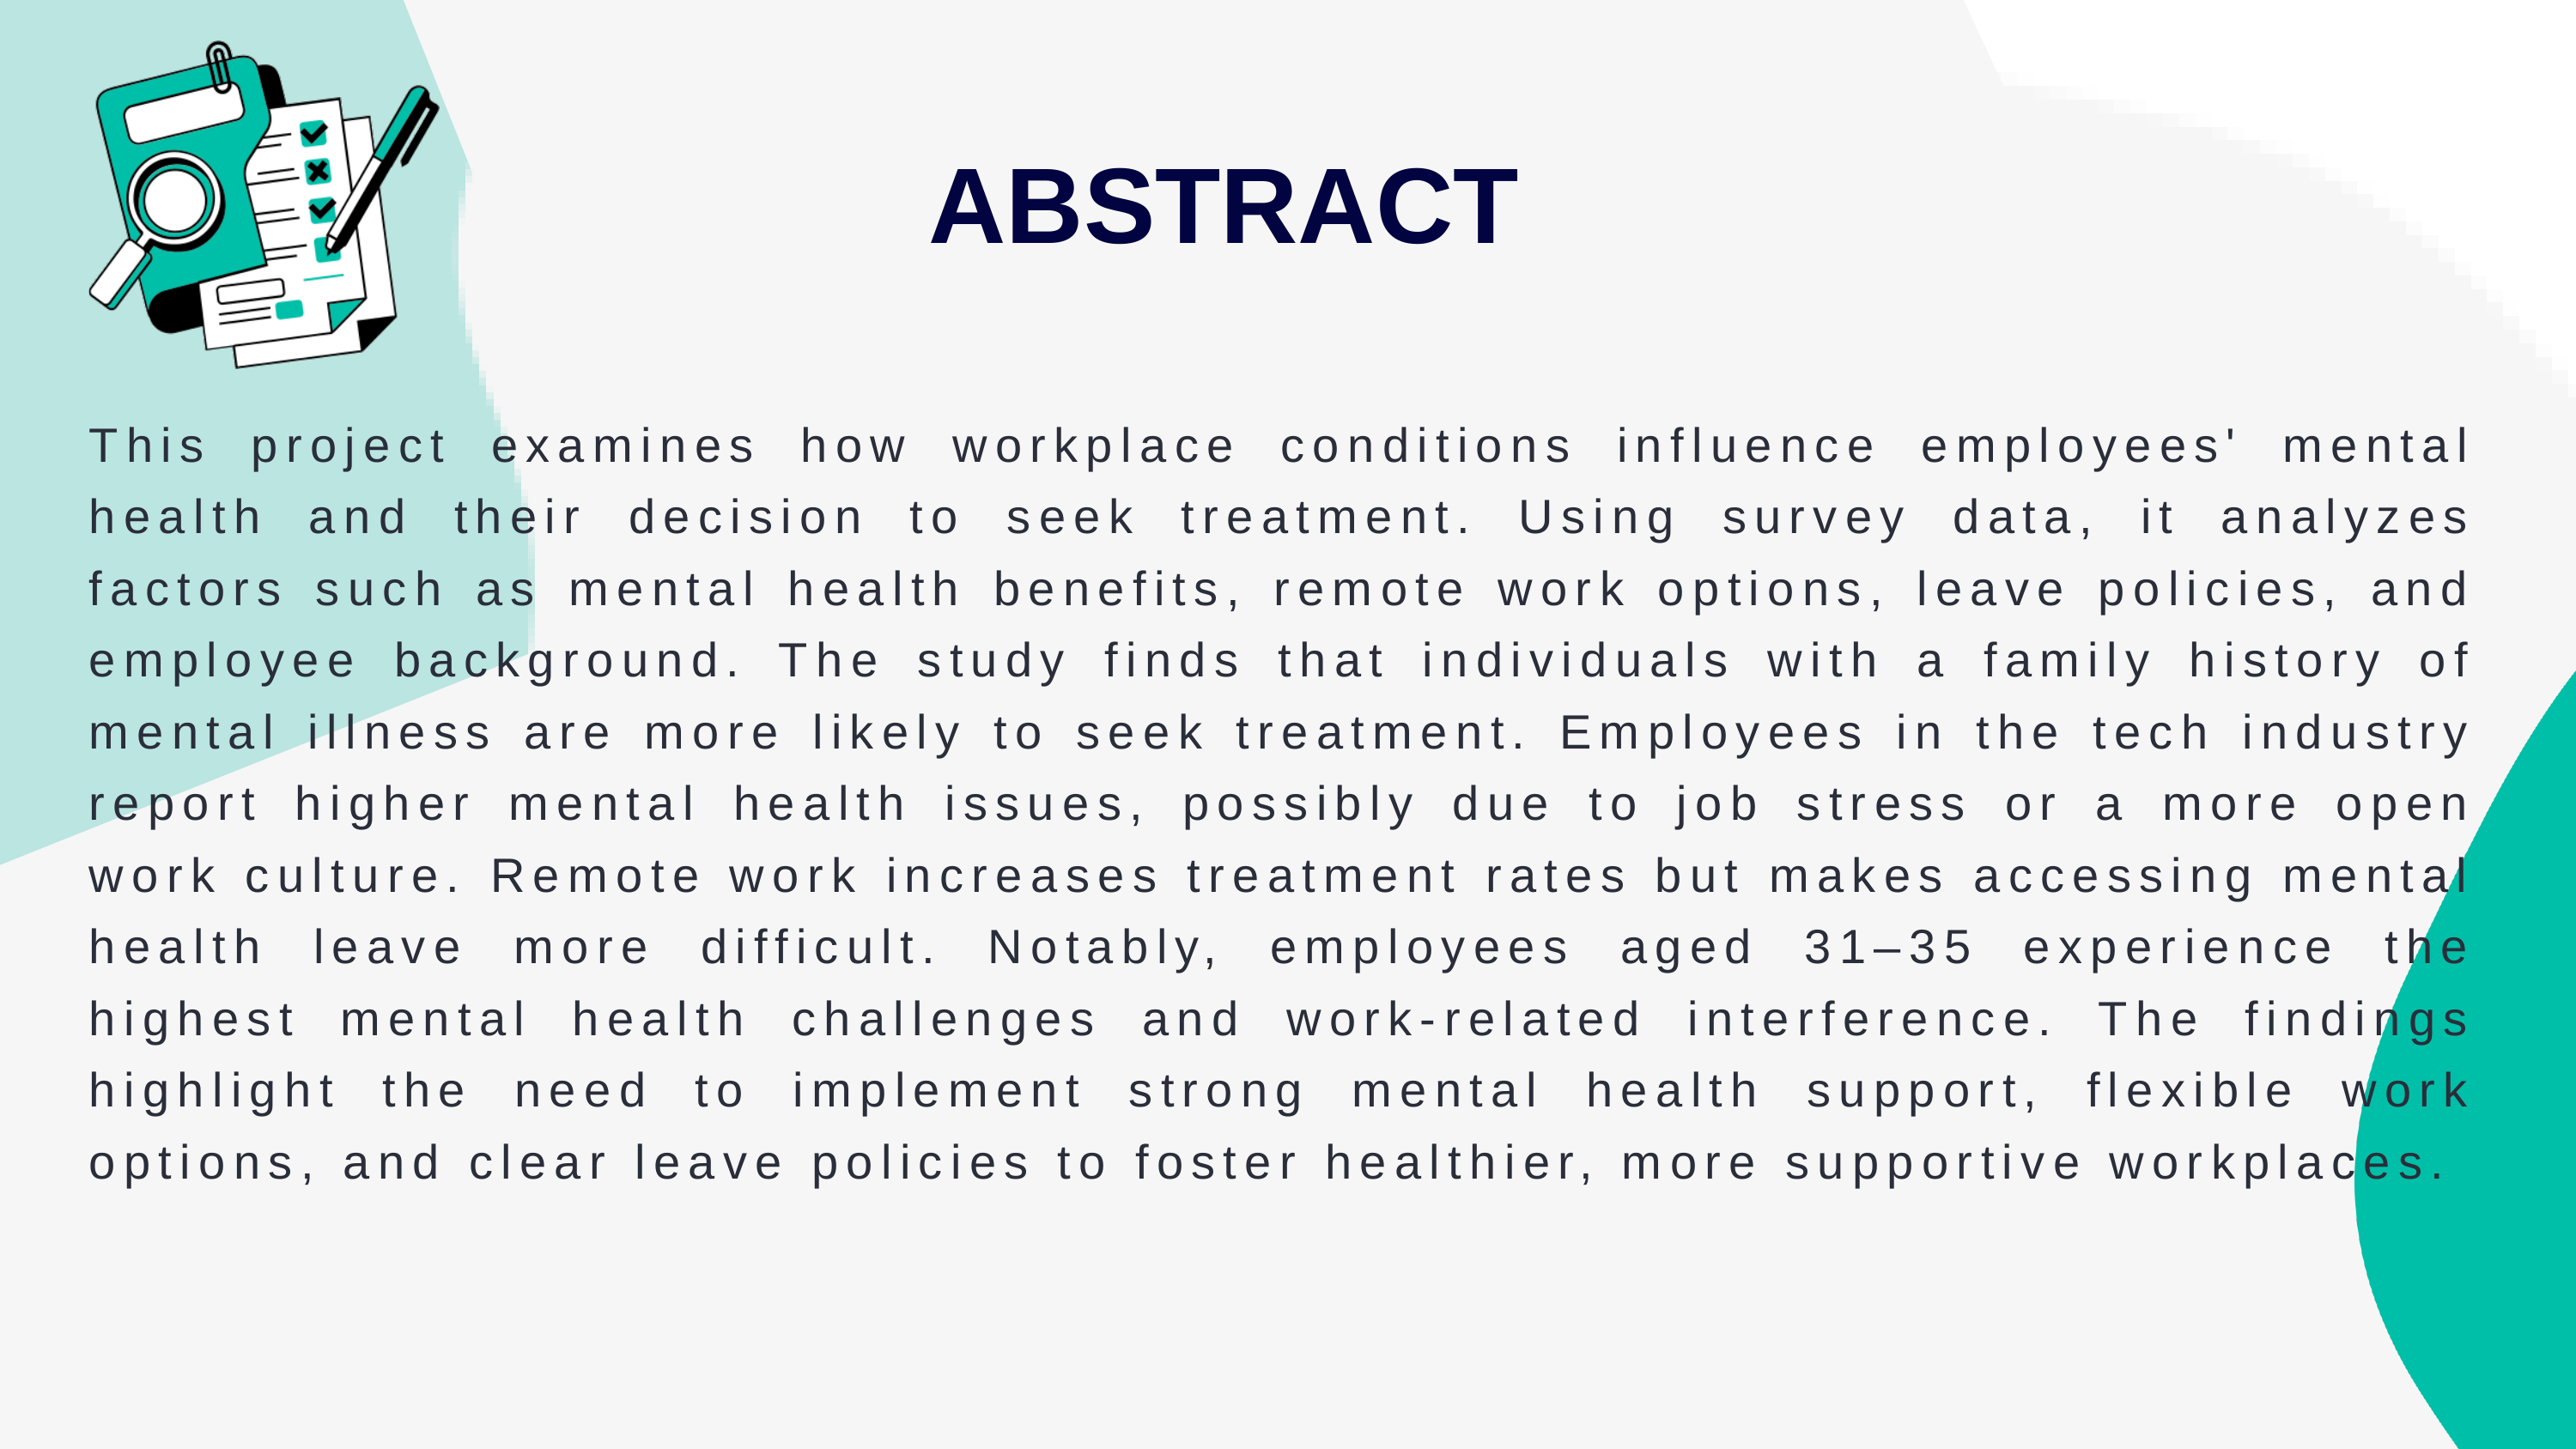

ABSTRACT
This project examines how workplace conditions influence employees' mental health and their decision to seek treatment. Using survey data, it analyzes factors such as mental health benefits, remote work options, leave policies, and employee background. The study finds that individuals with a family history of mental illness are more likely to seek treatment. Employees in the tech industry report higher mental health issues, possibly due to job stress or a more open work culture. Remote work increases treatment rates but makes accessing mental health leave more difficult. Notably, employees aged 31–35 experience the highest mental health challenges and work-related interference. The findings highlight the need to implement strong mental health support, flexible work options, and clear leave policies to foster healthier, more supportive workplaces.